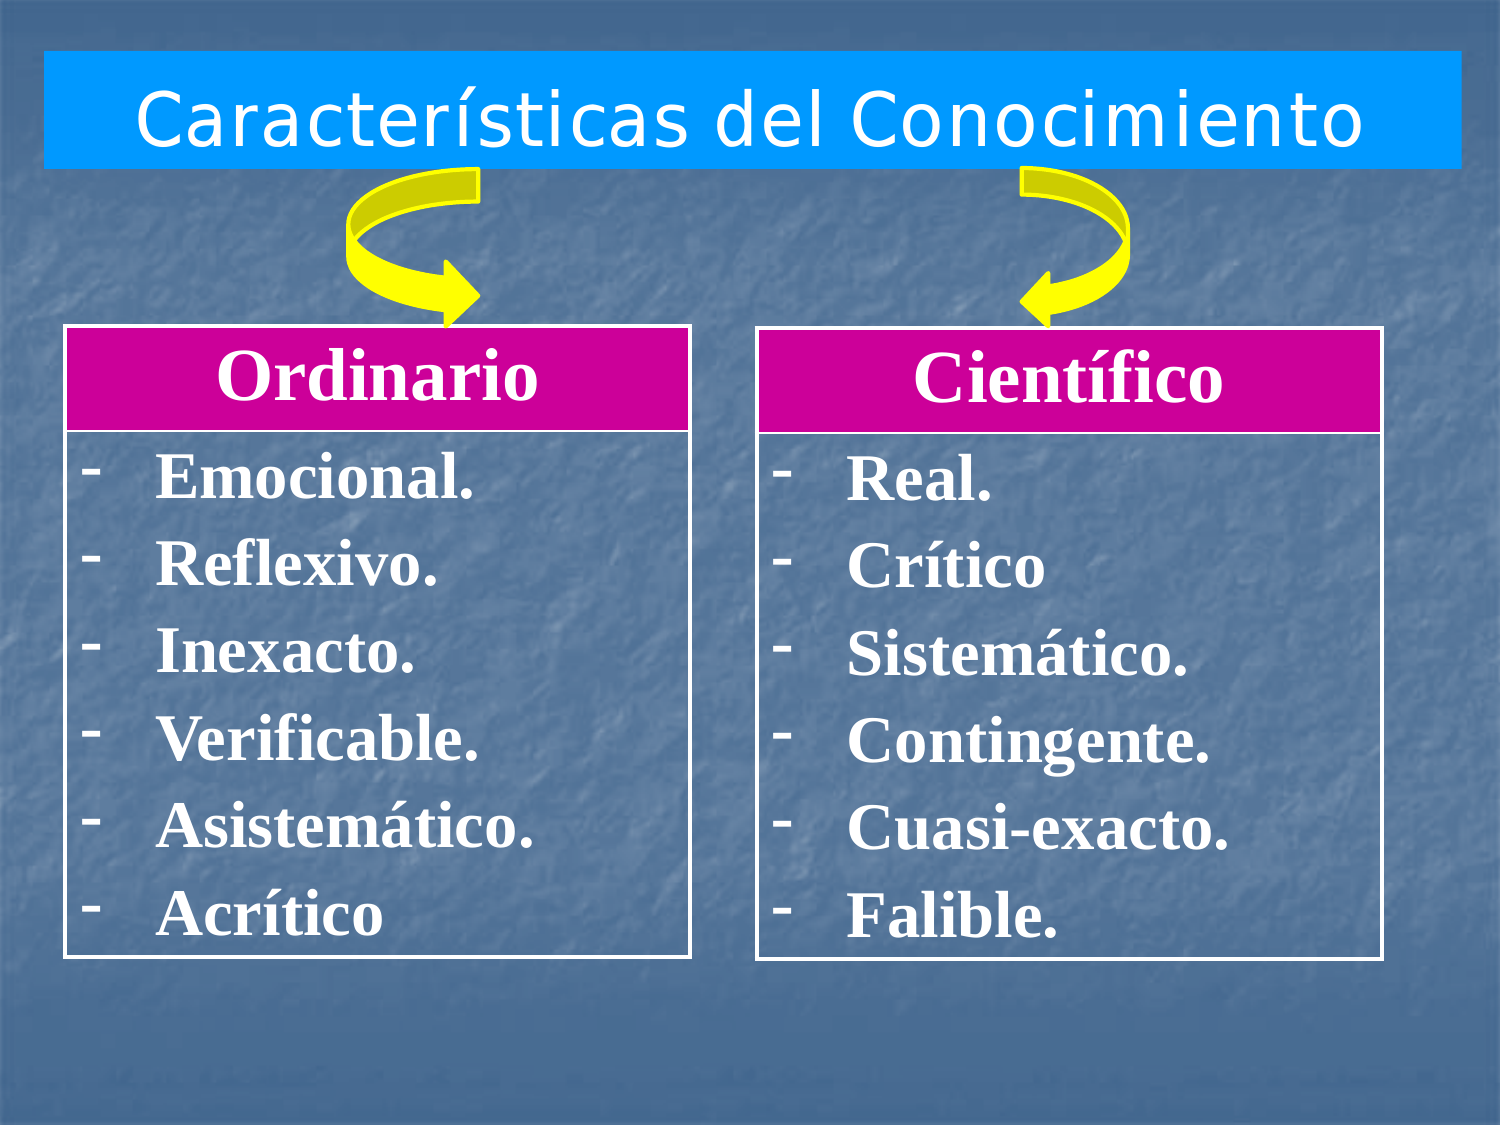

Características del Conocimiento

| Ordinario |
| --- |
| Emocional. Reflexivo. Inexacto. Verificable. Asistemático. Acrítico |
| Científico |
| --- |
| Real. Crítico Sistemático. Contingente. Cuasi-exacto. Falible. |